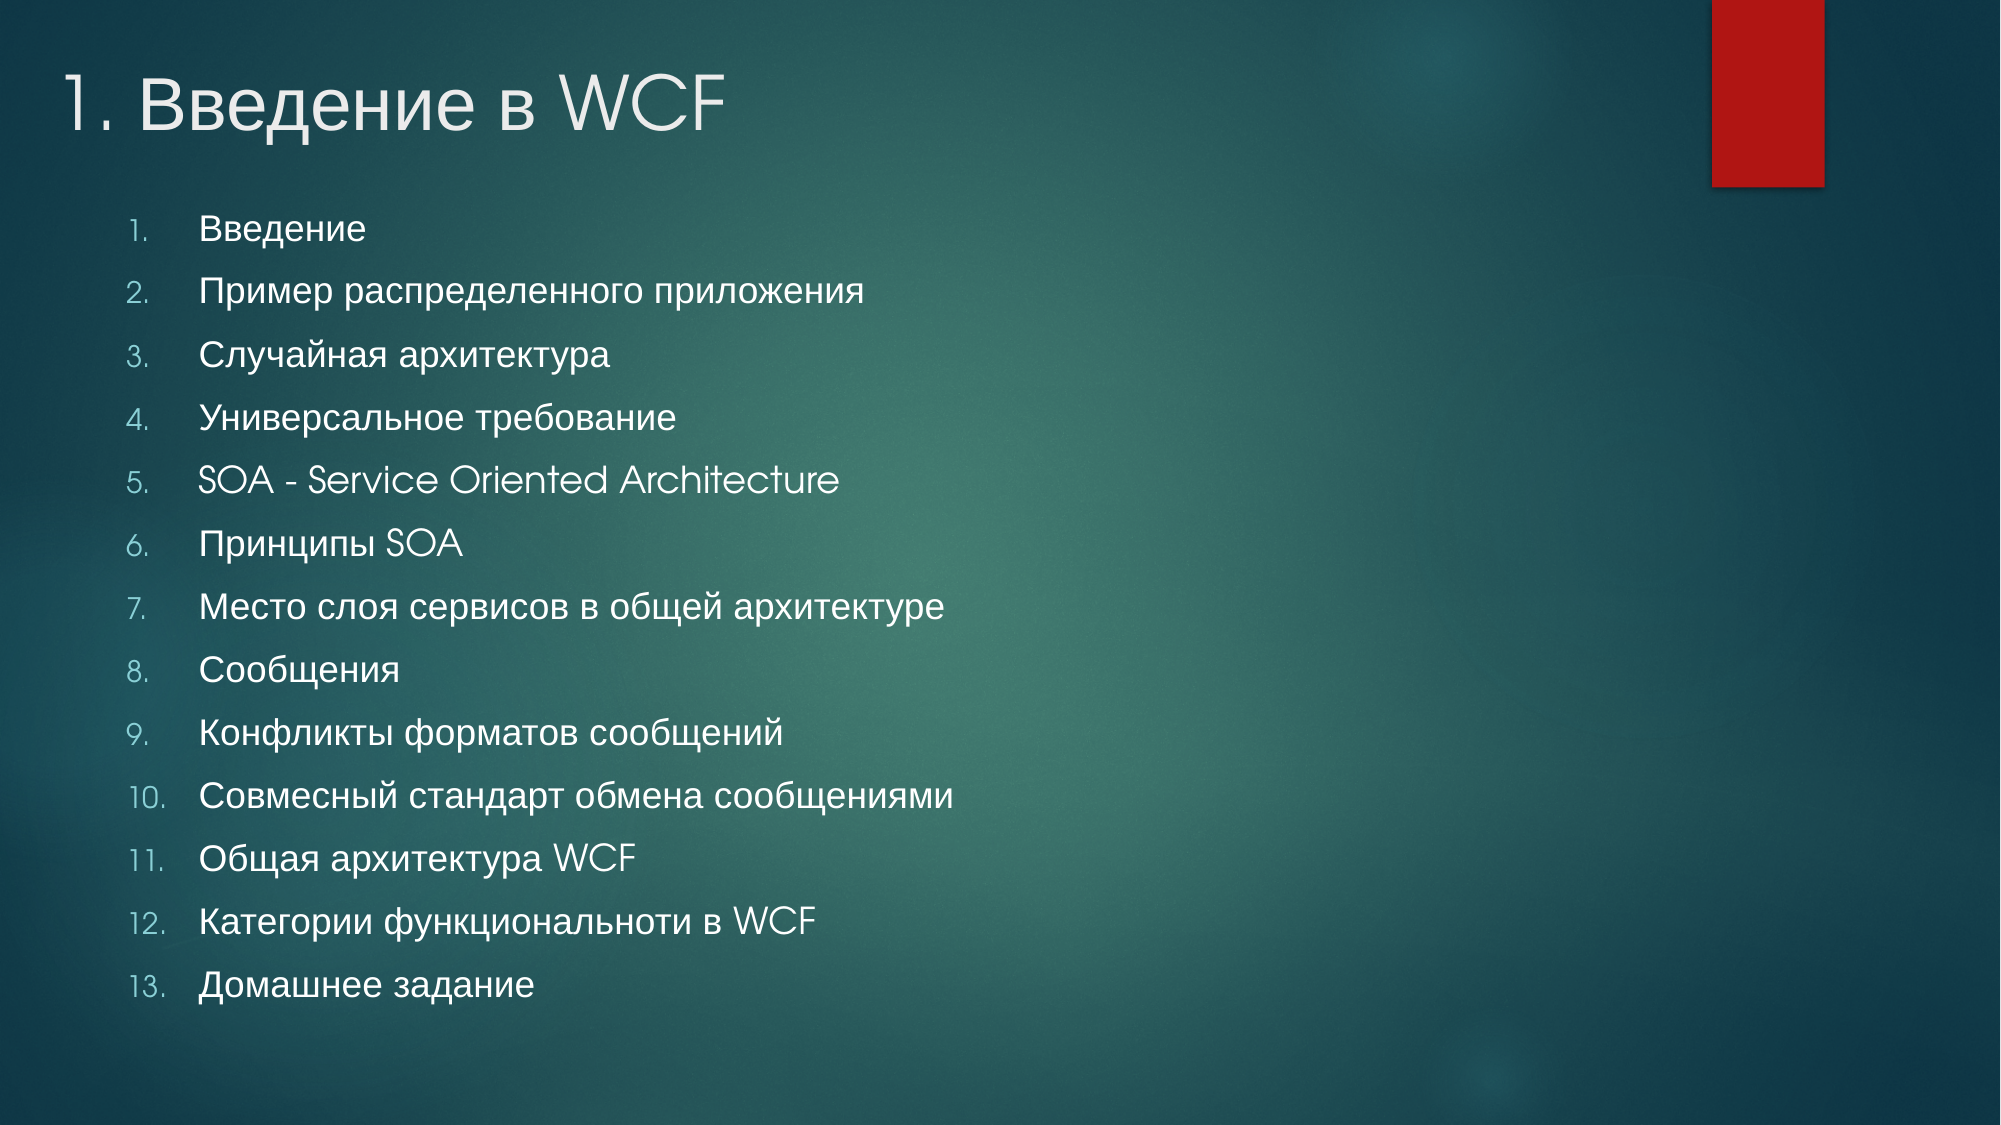

# 1. Введение в WCF
Введение
Пример распределенного приложения
Случайная архитектура
Универсальное требование
SOA - Service Oriented Architecture
Принципы SOA
Место слоя сервисов в общей архитектуре
Сообщения
Конфликты форматов сообщений
Совмесный стандарт обмена сообщениями
Общая архитектура WCF
Категории функциональноти в WCF
Домашнее задание